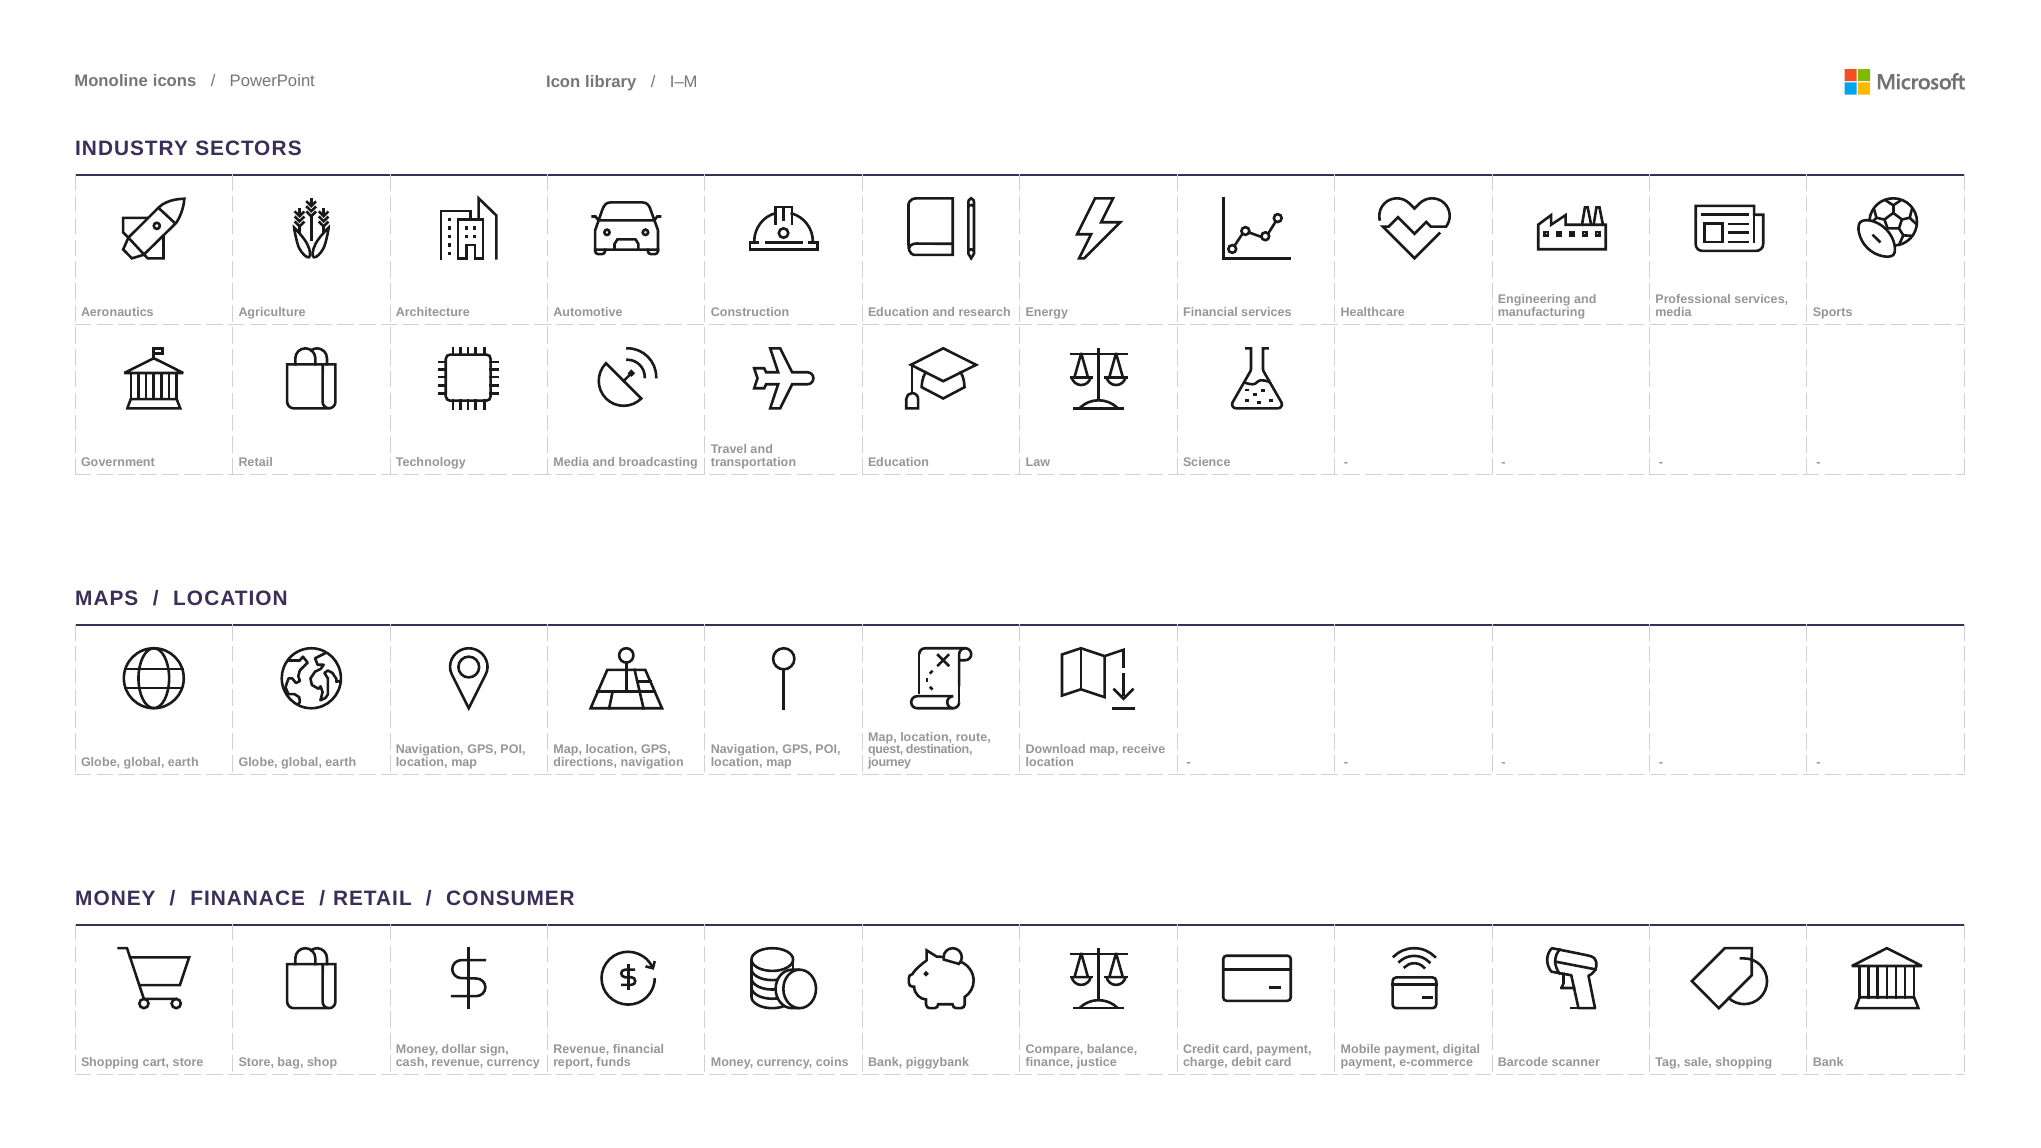

| INDUSTRY SECTORS |  |  |  |  |  |  |  |  |  |  |  |
| --- | --- | --- | --- | --- | --- | --- | --- | --- | --- | --- | --- |
| Aeronautics | Agriculture | Architecture | Automotive | Construction | Education and research | Energy | Financial services | Healthcare | Engineering and manufacturing | Professional services, media | Sports |
| Government | Retail | Technology | Media and broadcasting | Travel and transportation | Education | Law | Science | - | - | - | - |
# Icon library   /   I–M

| MAPS / LOCATION |  |  |  |  |  |  |  |  |  |  |  |
| --- | --- | --- | --- | --- | --- | --- | --- | --- | --- | --- | --- |
| Globe, global, earth | Globe, global, earth | Navigation, GPS, POI, location, map | Map, location, GPS, directions, navigation | Navigation, GPS, POI, location, map | Map, location, route, quest, destination, journey | Download map, receive location | - | - | - | - | - |

| MONEY / FINANACE / RETAIL / CONSUMER |  |  |  |  |  |  |  |  |  |  |  |
| --- | --- | --- | --- | --- | --- | --- | --- | --- | --- | --- | --- |
| Shopping cart, store | Store, bag, shop | Money, dollar sign, cash, revenue, currency | Revenue, financial report, funds | Money, currency, coins | Bank, piggybank | Compare, balance, finance, justice | Credit card, payment, charge, debit card | Mobile payment, digital payment, e-commerce | Barcode scanner | Tag, sale, shopping | Bank |